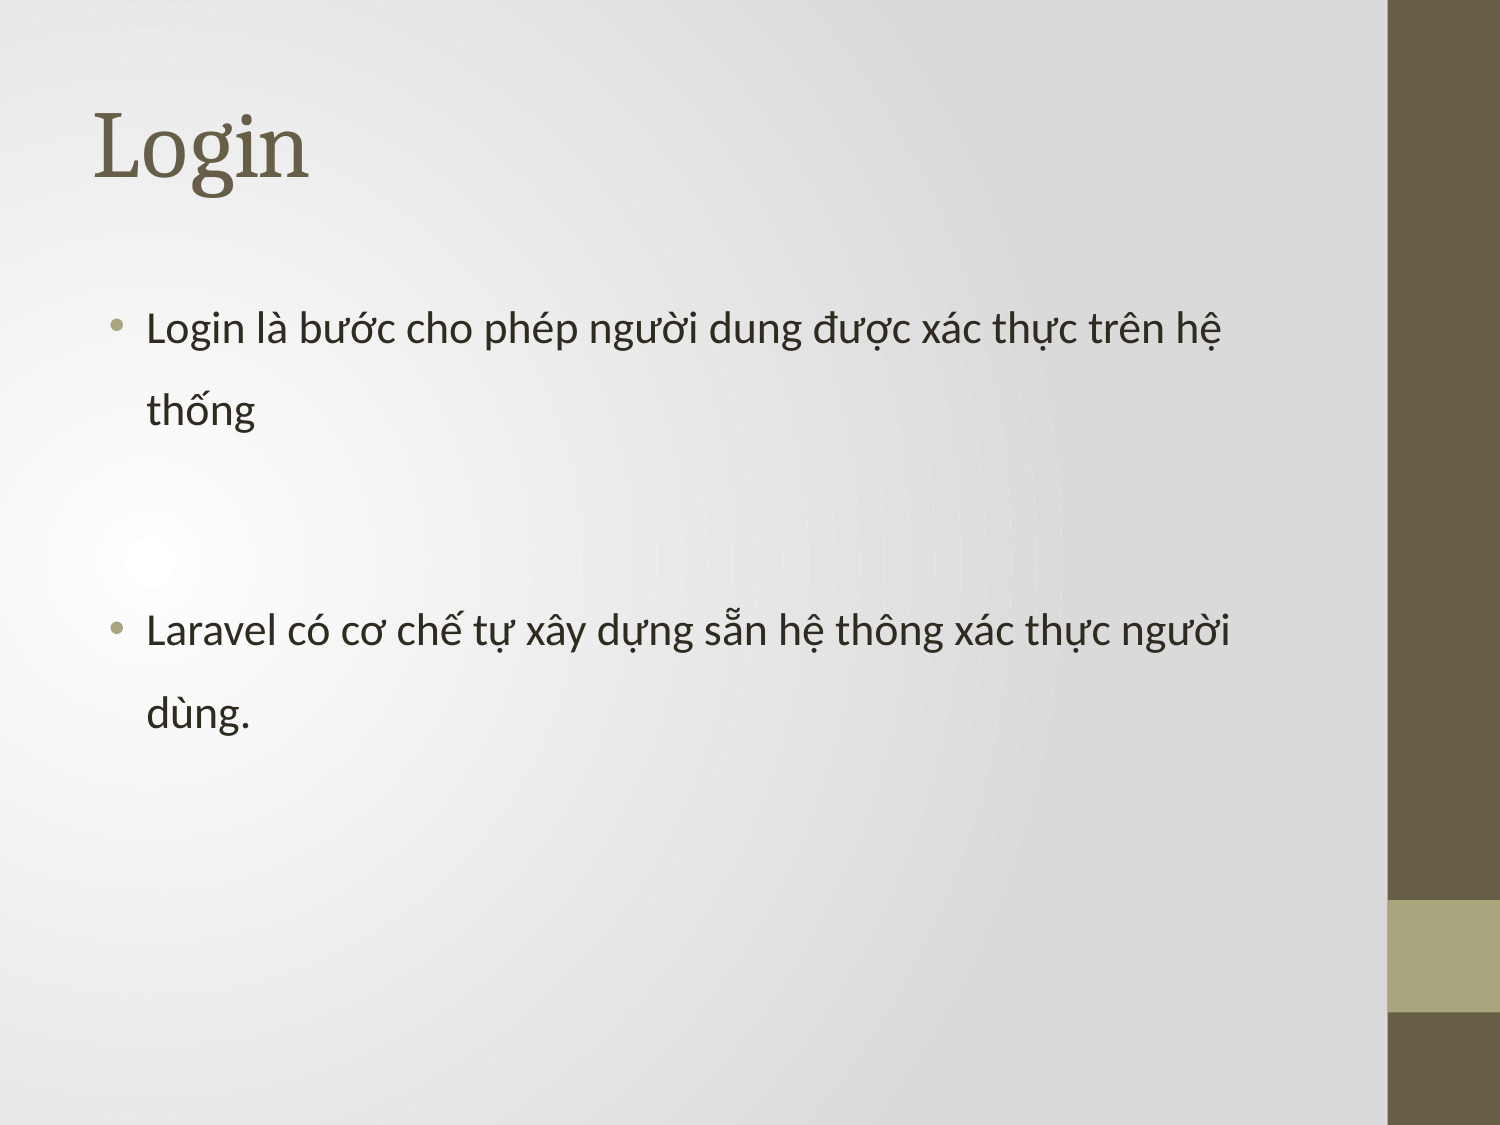

# Login
Login là bước cho phép người dung được xác thực trên hệ thống

Laravel có cơ chế tự xây dựng sẵn hệ thông xác thực người dùng.